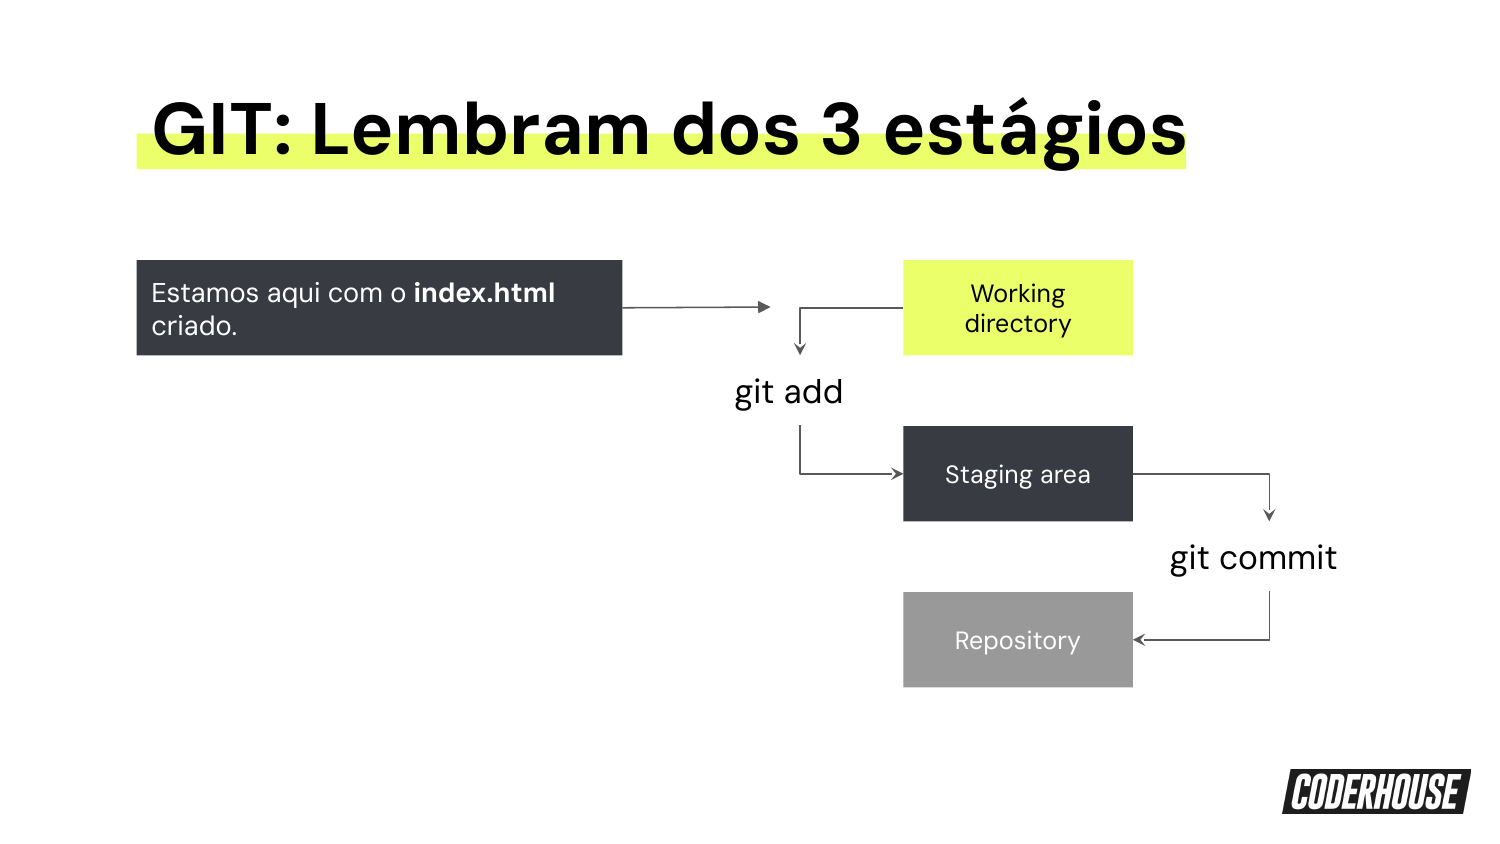

GIT: Lembram dos 3 estágios

Working directory
git add
Staging area
git commit
Repository
Estamos aqui com o index.html criado.